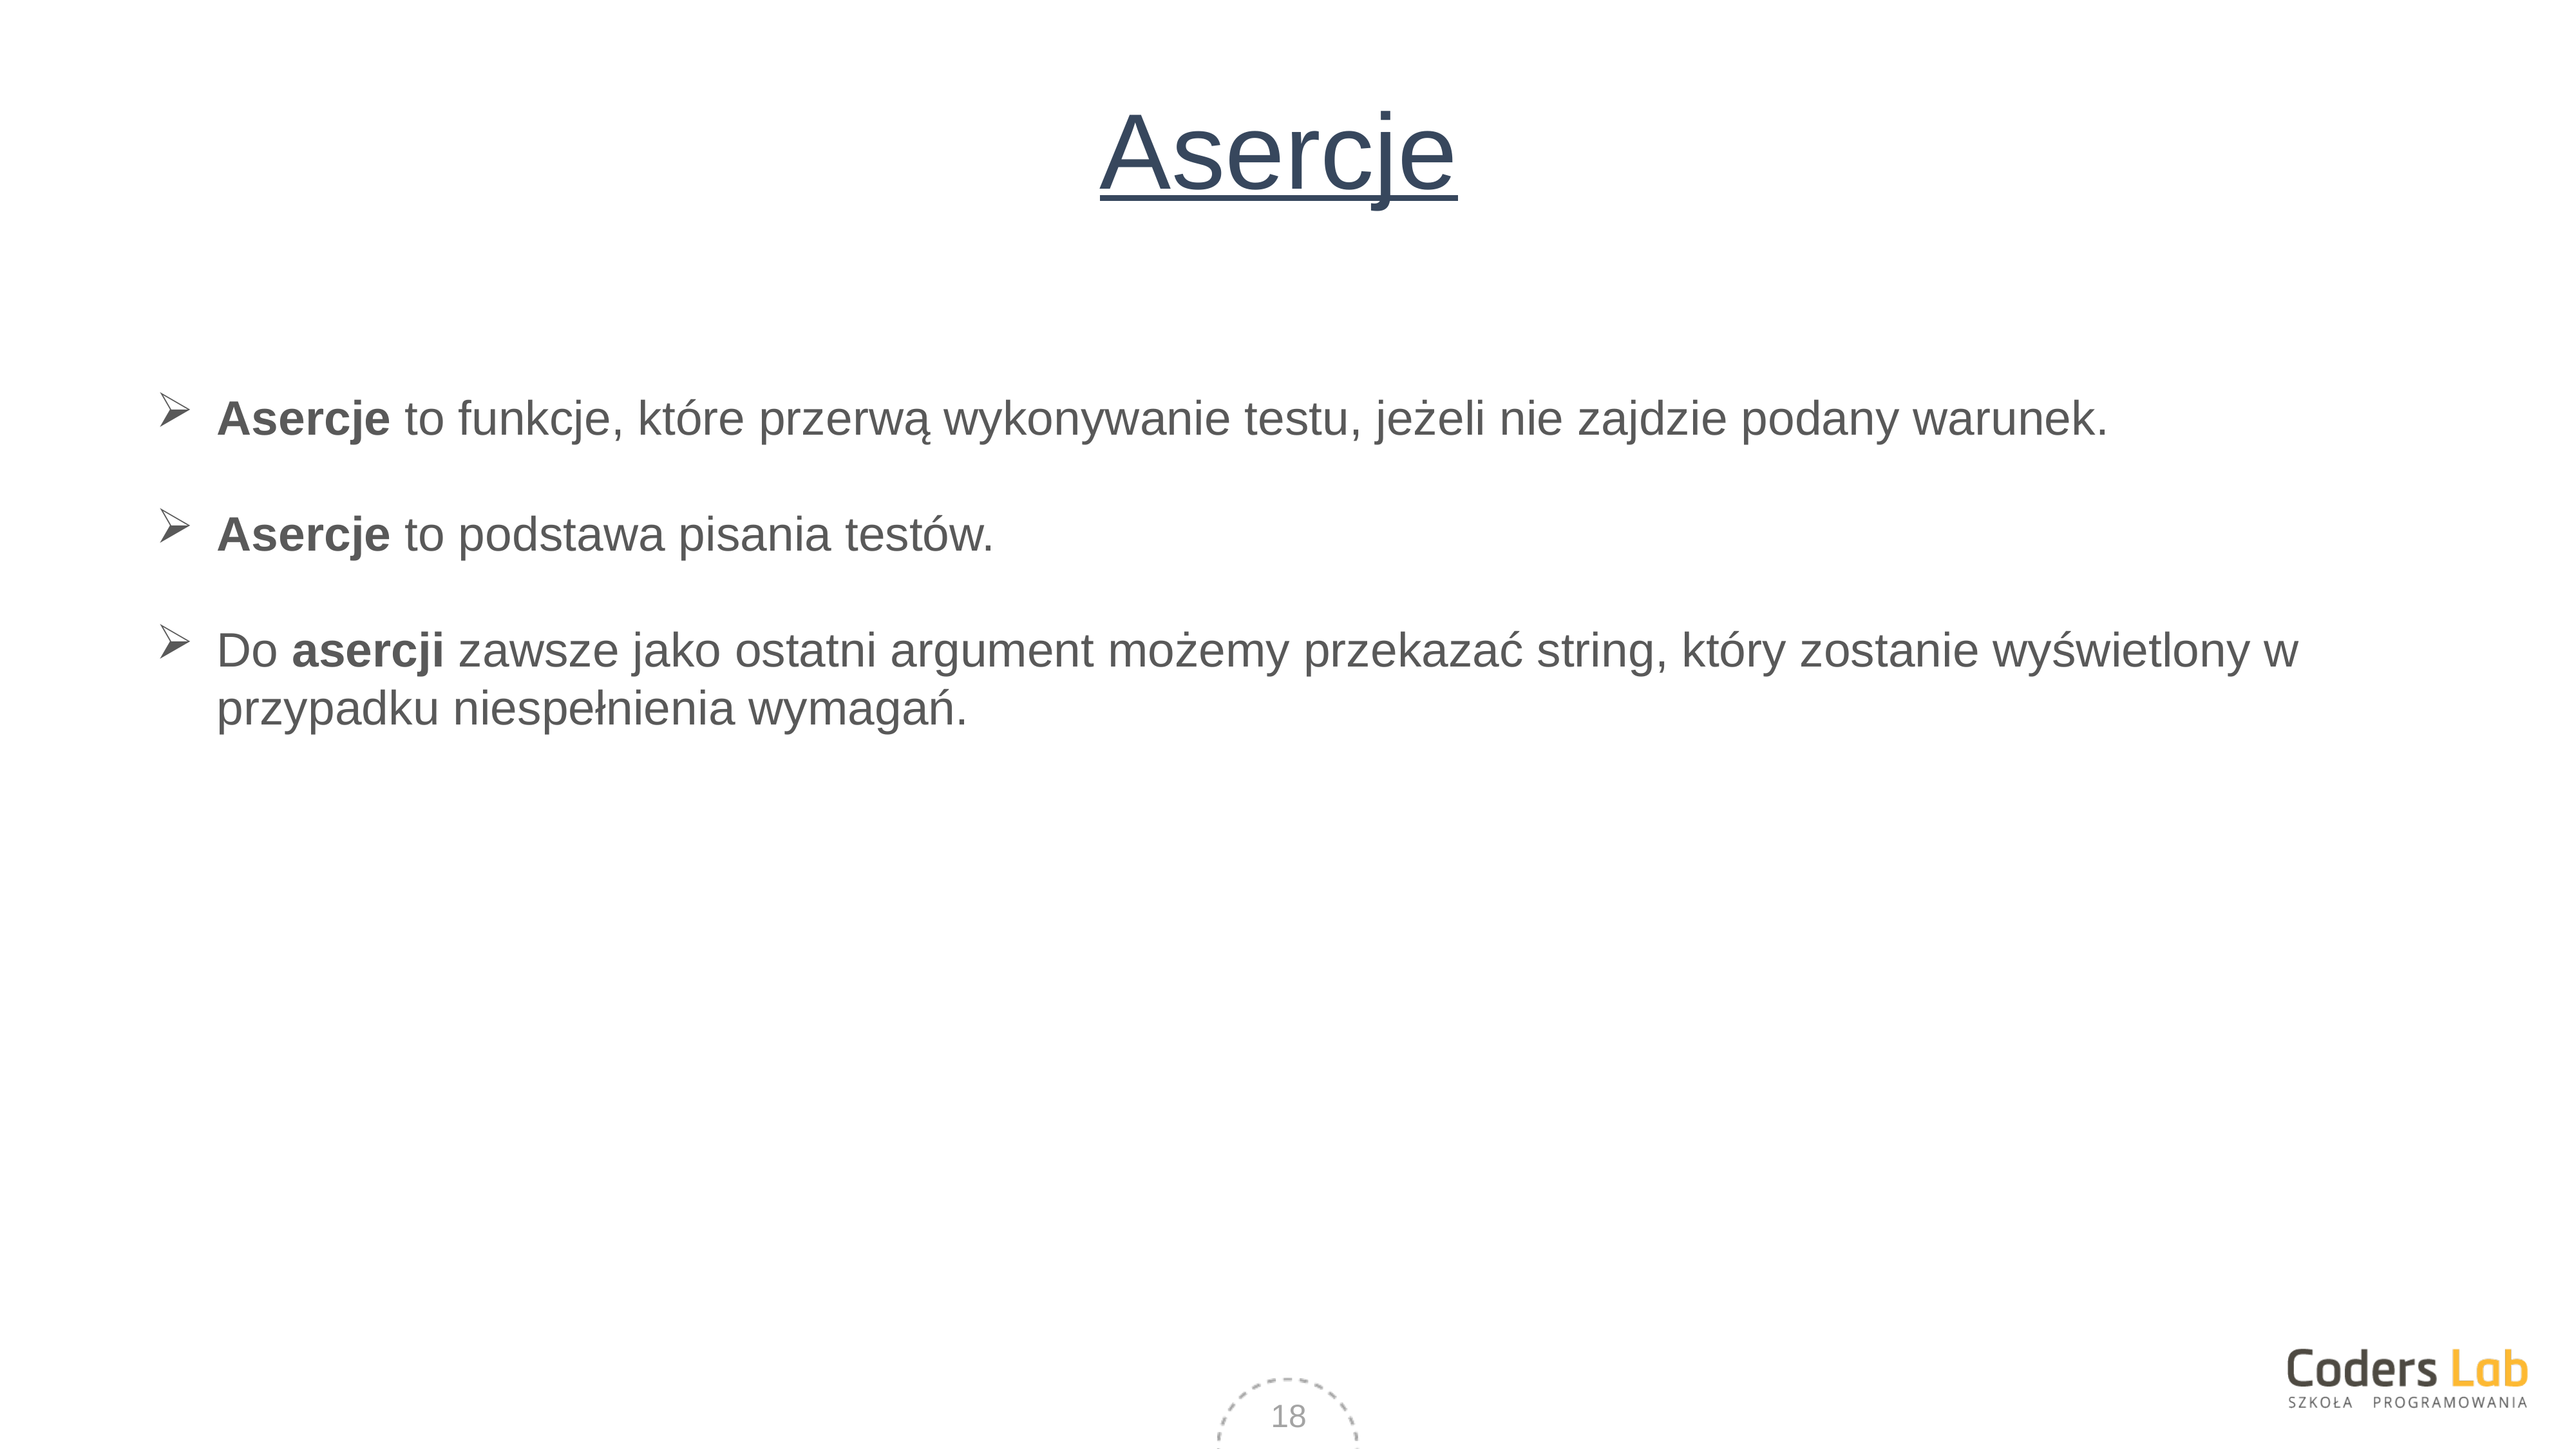

# Asercje
Asercje to funkcje, które przerwą wykonywanie testu, jeżeli nie zajdzie podany warunek.

Asercje to podstawa pisania testów.

Do asercji zawsze jako ostatni argument możemy przekazać string, który zostanie wyświetlony w przypadku niespełnienia wymagań.

18